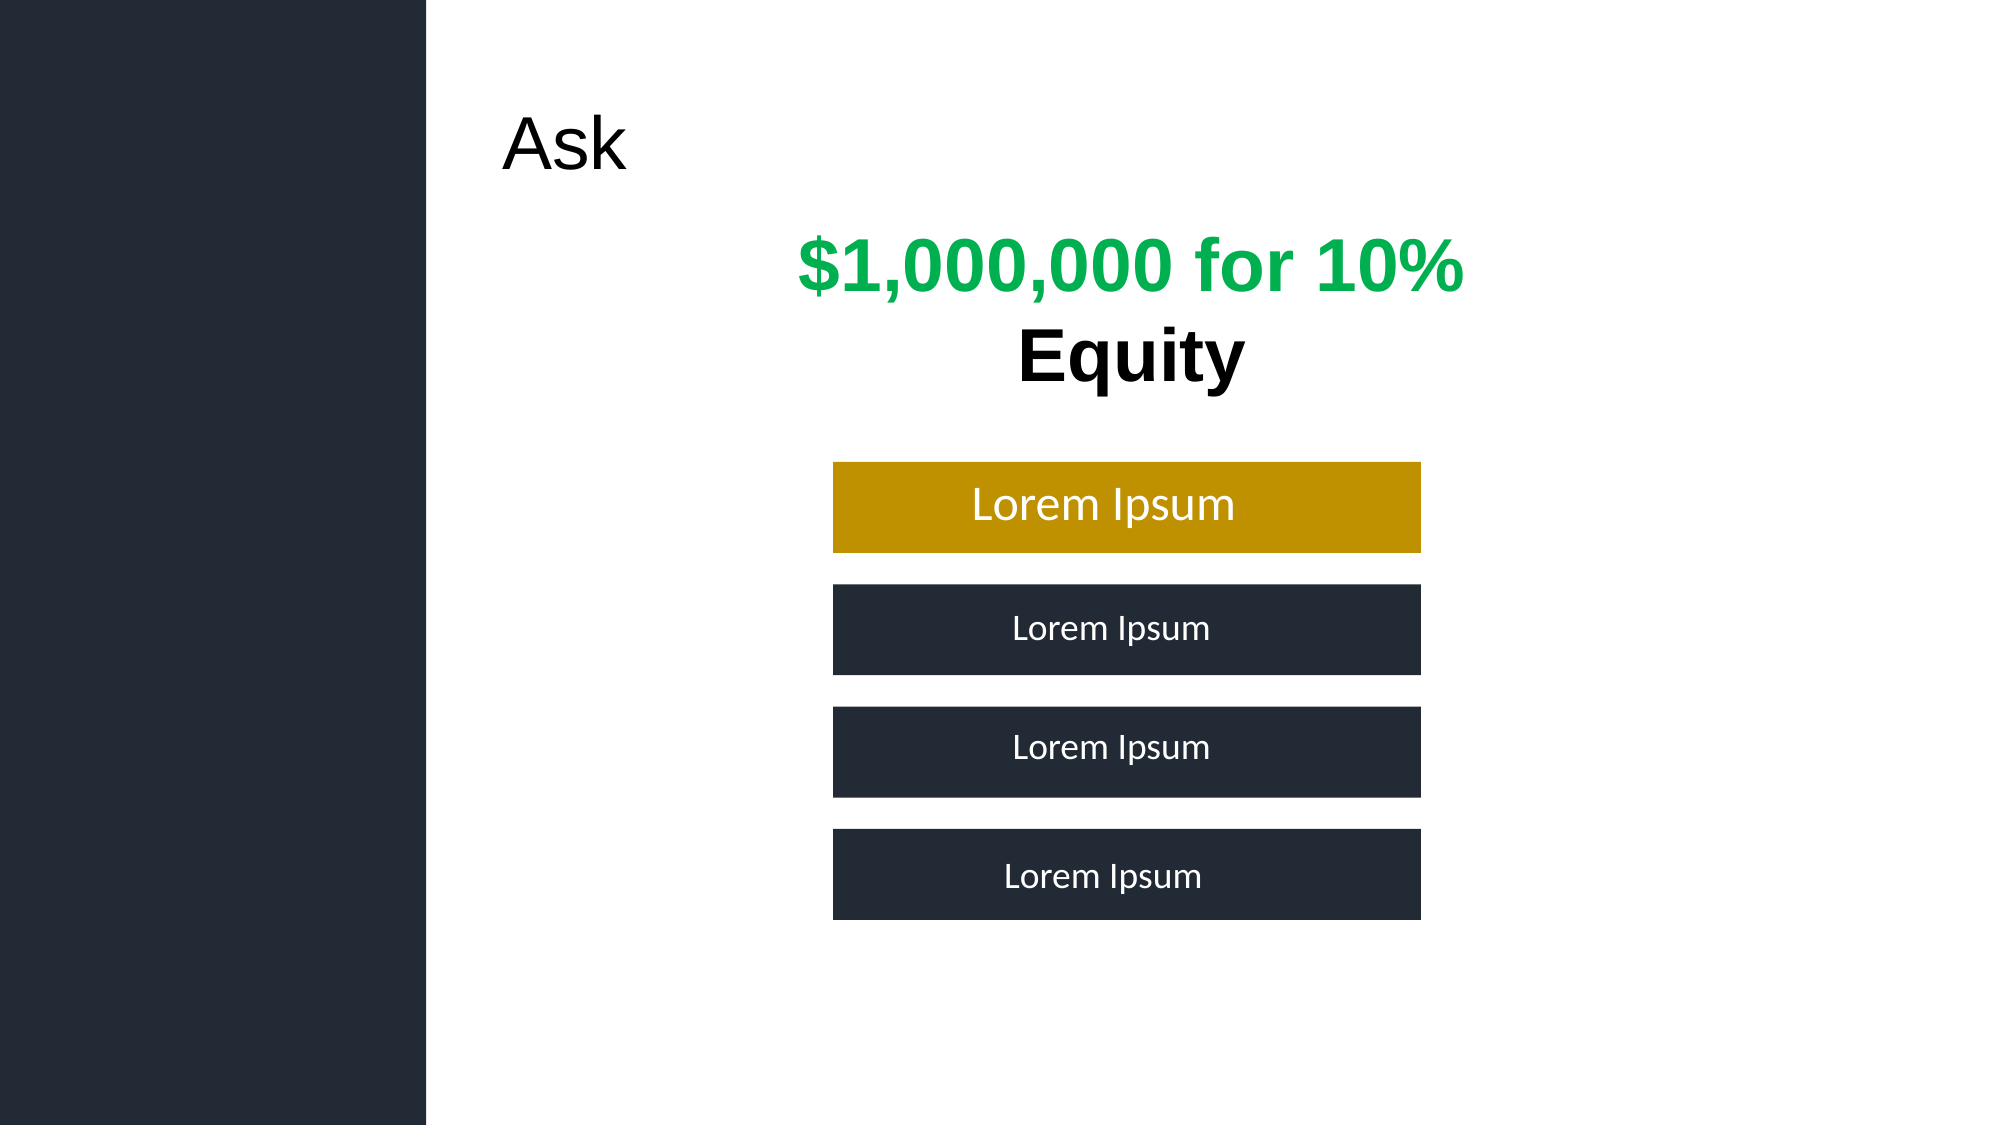

Ask
$1,000,000 for 10% Equity

Lorem Ipsum

Lorem Ipsum

Lorem Ipsum

Lorem Ipsum